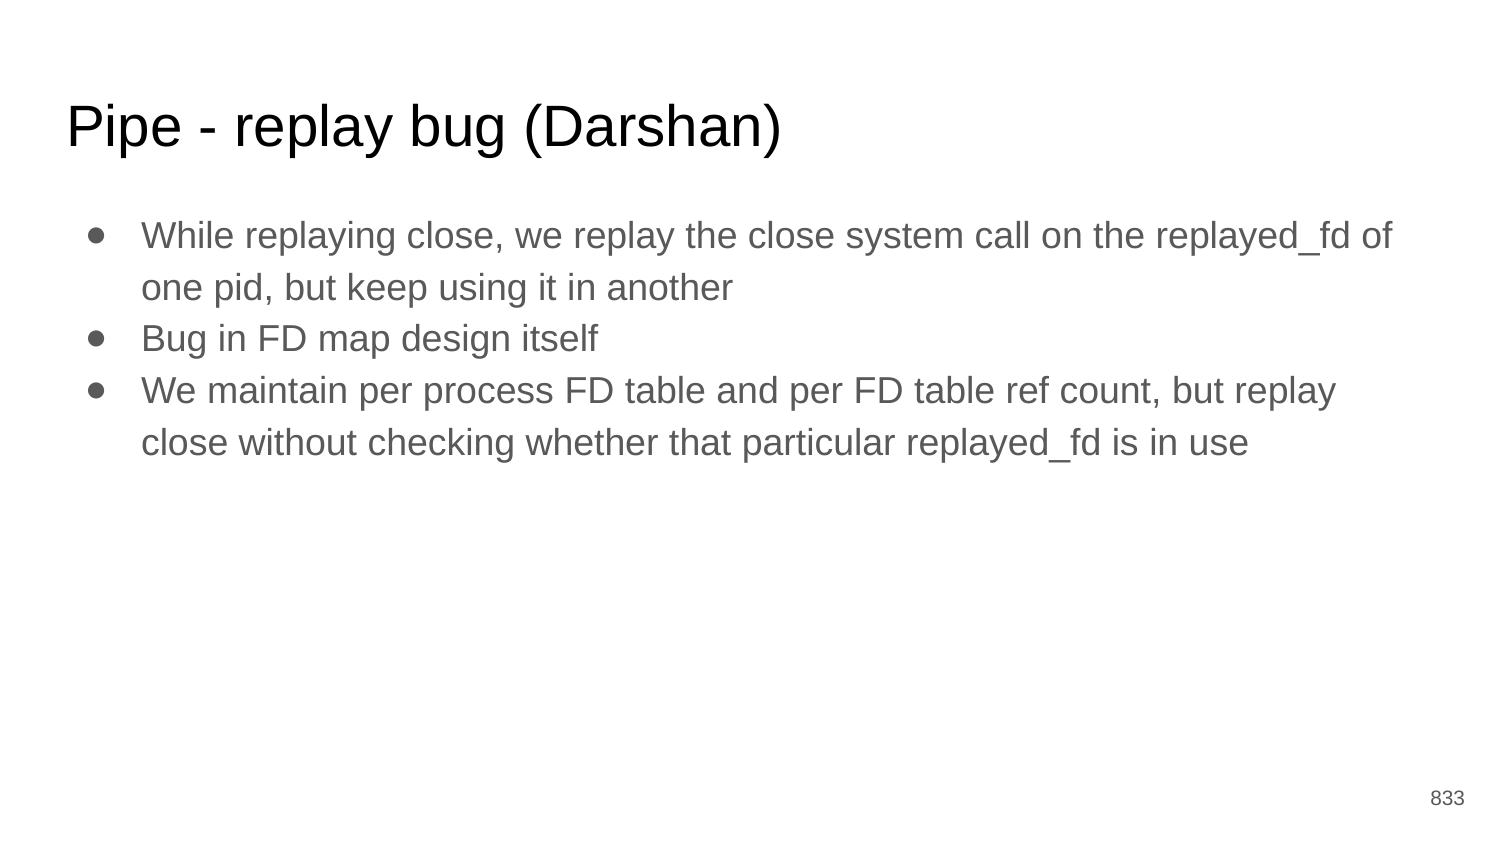

# Pipe - replay bug (Darshan)

While replaying close, we replay the close system call on the replayed_fd of one pid, but keep using it in another
Bug in FD map design itself
We maintain per process FD table and per FD table ref count, but replay close without checking whether that particular replayed_fd is in use
833